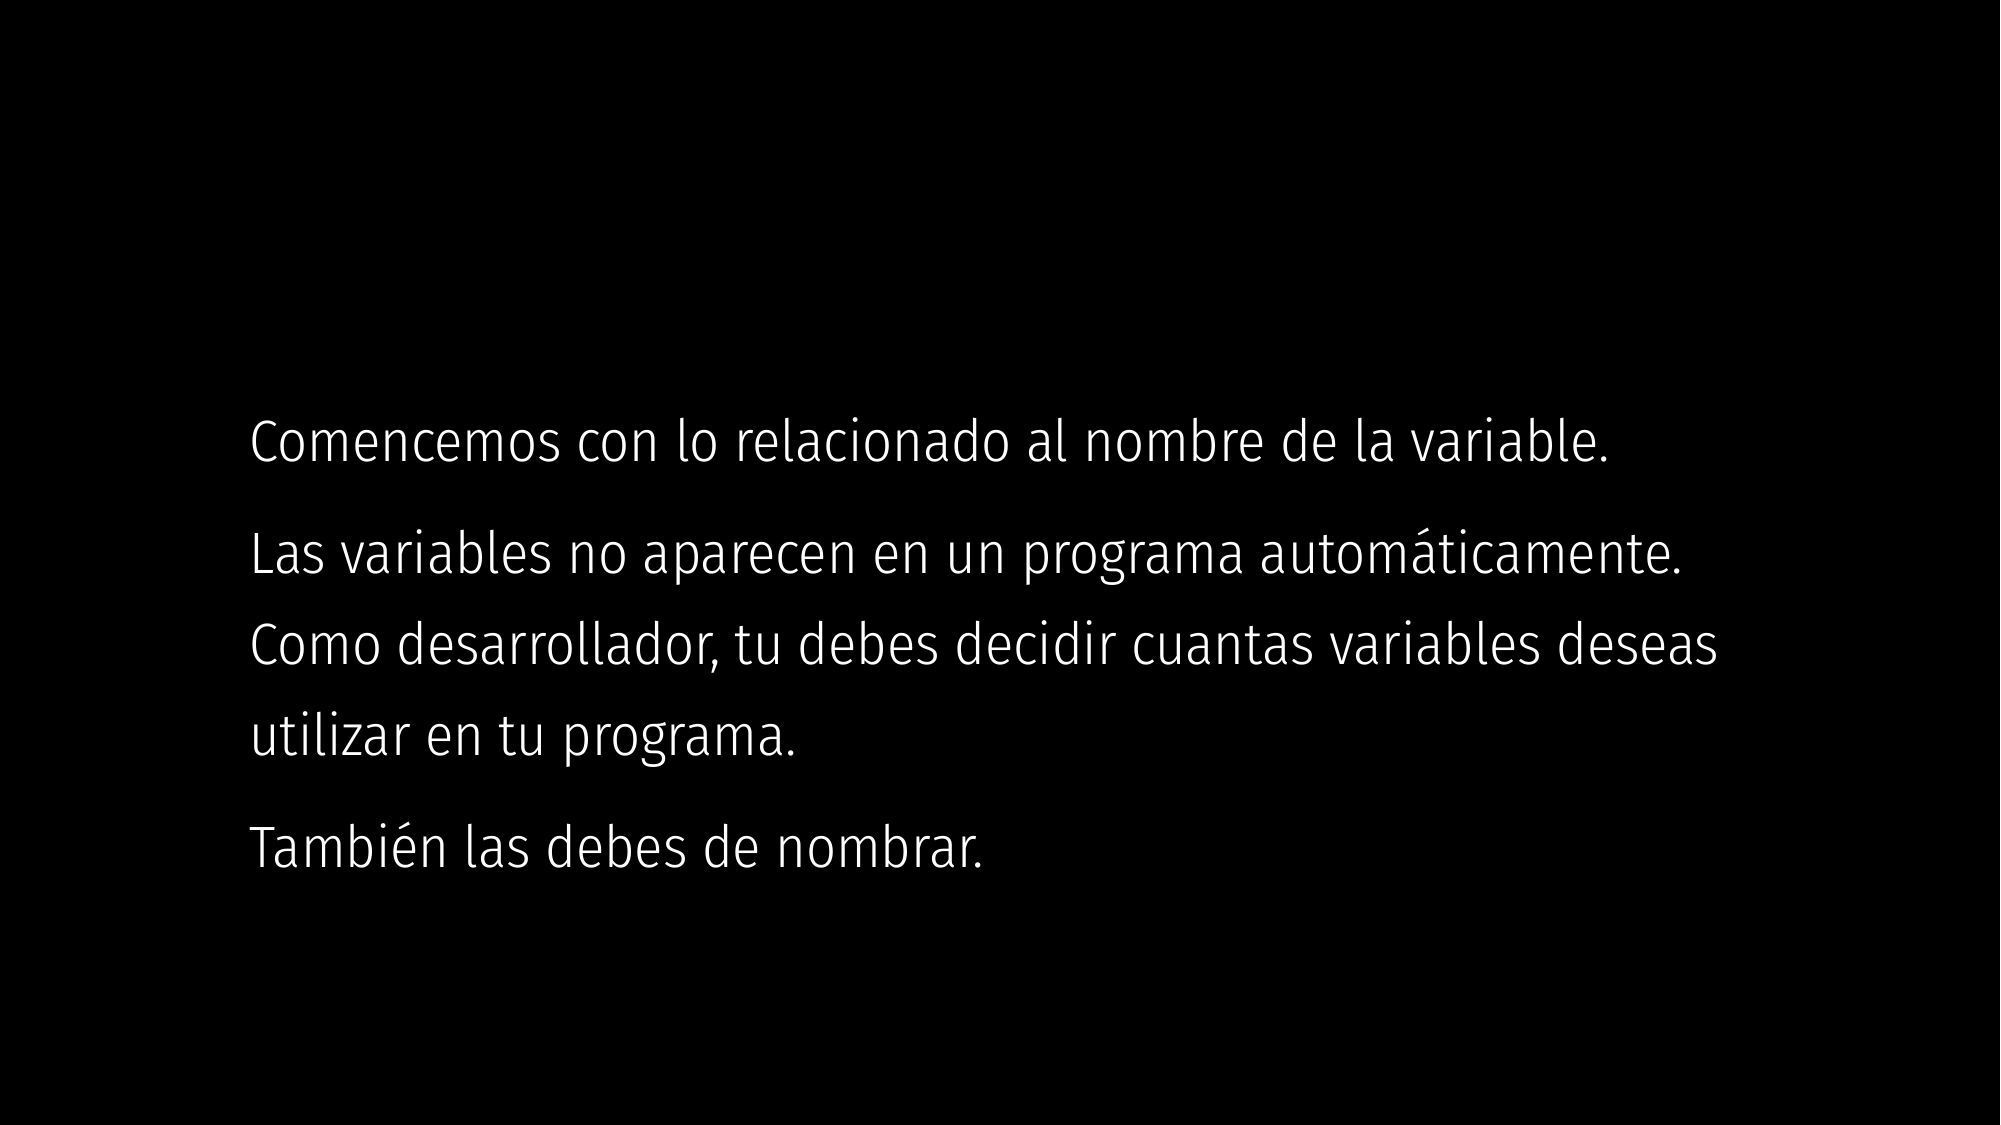

Comencemos con lo relacionado al nombre de la variable.
Las variables no aparecen en un programa automáticamente. Como desarrollador, tu debes decidir cuantas variables deseas utilizar en tu programa.
También las debes de nombrar.